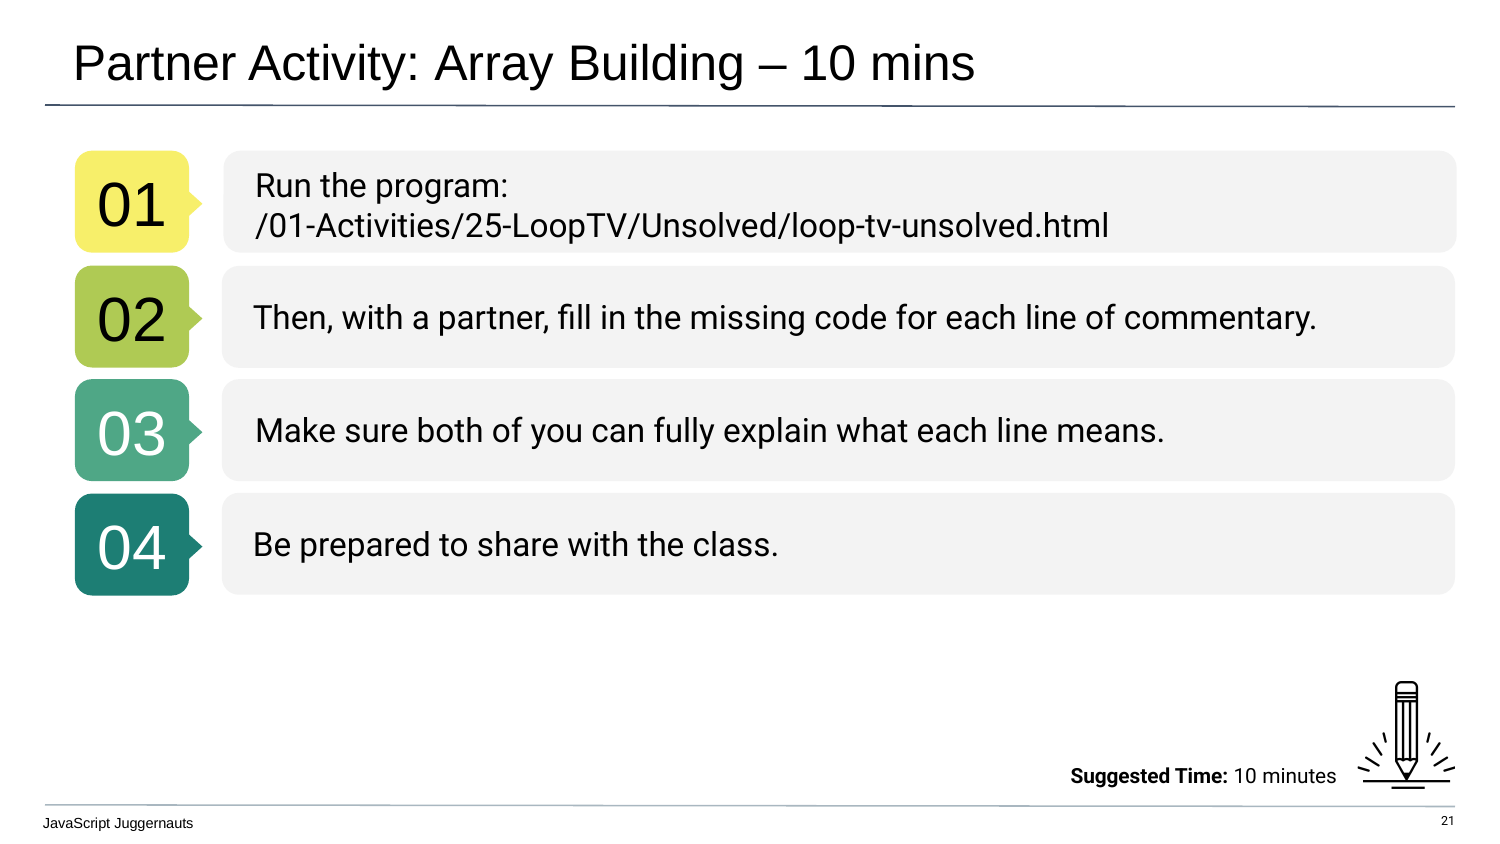

# Partner Activity: Array Building – 10 mins
01

Run the program:
/01-Activities/25-LoopTV/Unsolved/loop-tv-unsolved.html
02

Then, with a partner, fill in the missing code for each line of commentary.
03

Make sure both of you can fully explain what each line means.
Be prepared to share with the class.

04

Suggested Time: 10 minutes
JavaScript Juggernauts